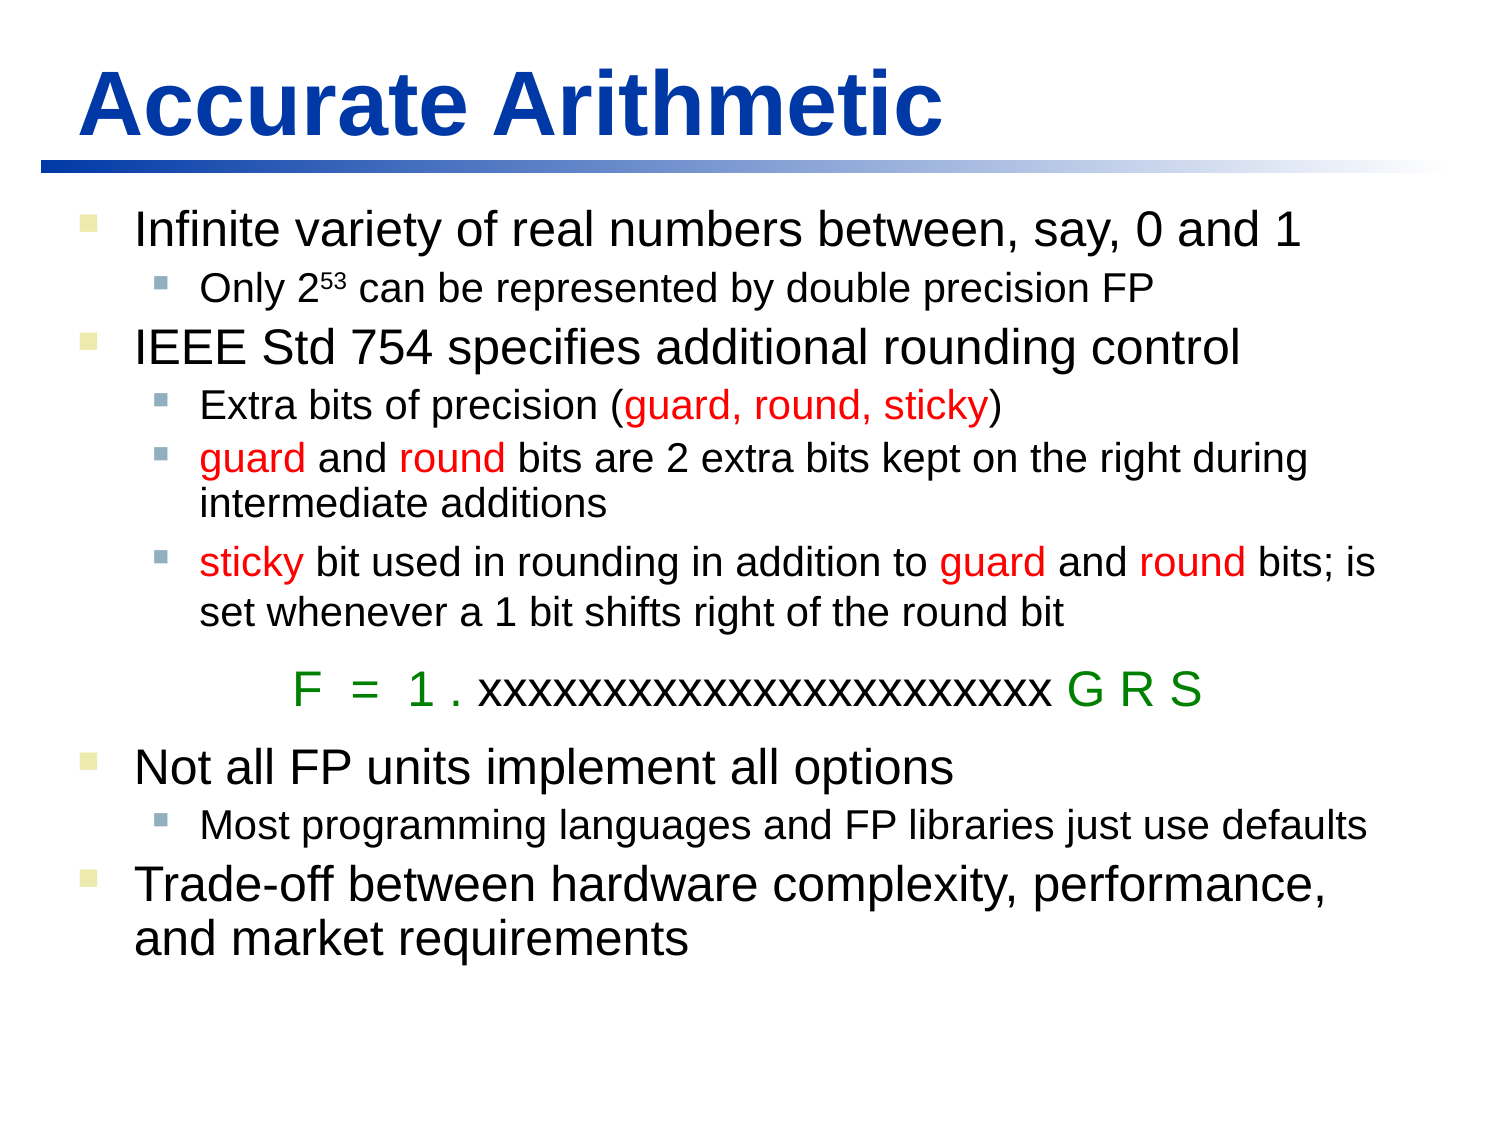

Accurate Arithmetic
Infinite variety of real numbers between, say, 0 and 1
Only 253 can be represented by double precision FP
IEEE Std 754 specifies additional rounding control
Extra bits of precision (guard, round, sticky)
guard and round bits are 2 extra bits kept on the right during intermediate additions
sticky bit used in rounding in addition to guard and round bits; is set whenever a 1 bit shifts right of the round bit

Not all FP units implement all options
Most programming languages and FP libraries just use defaults
Trade-off between hardware complexity, performance, and market requirements

F  =  1 . xxxxxxxxxxxxxxxxxxxxxxx G R S